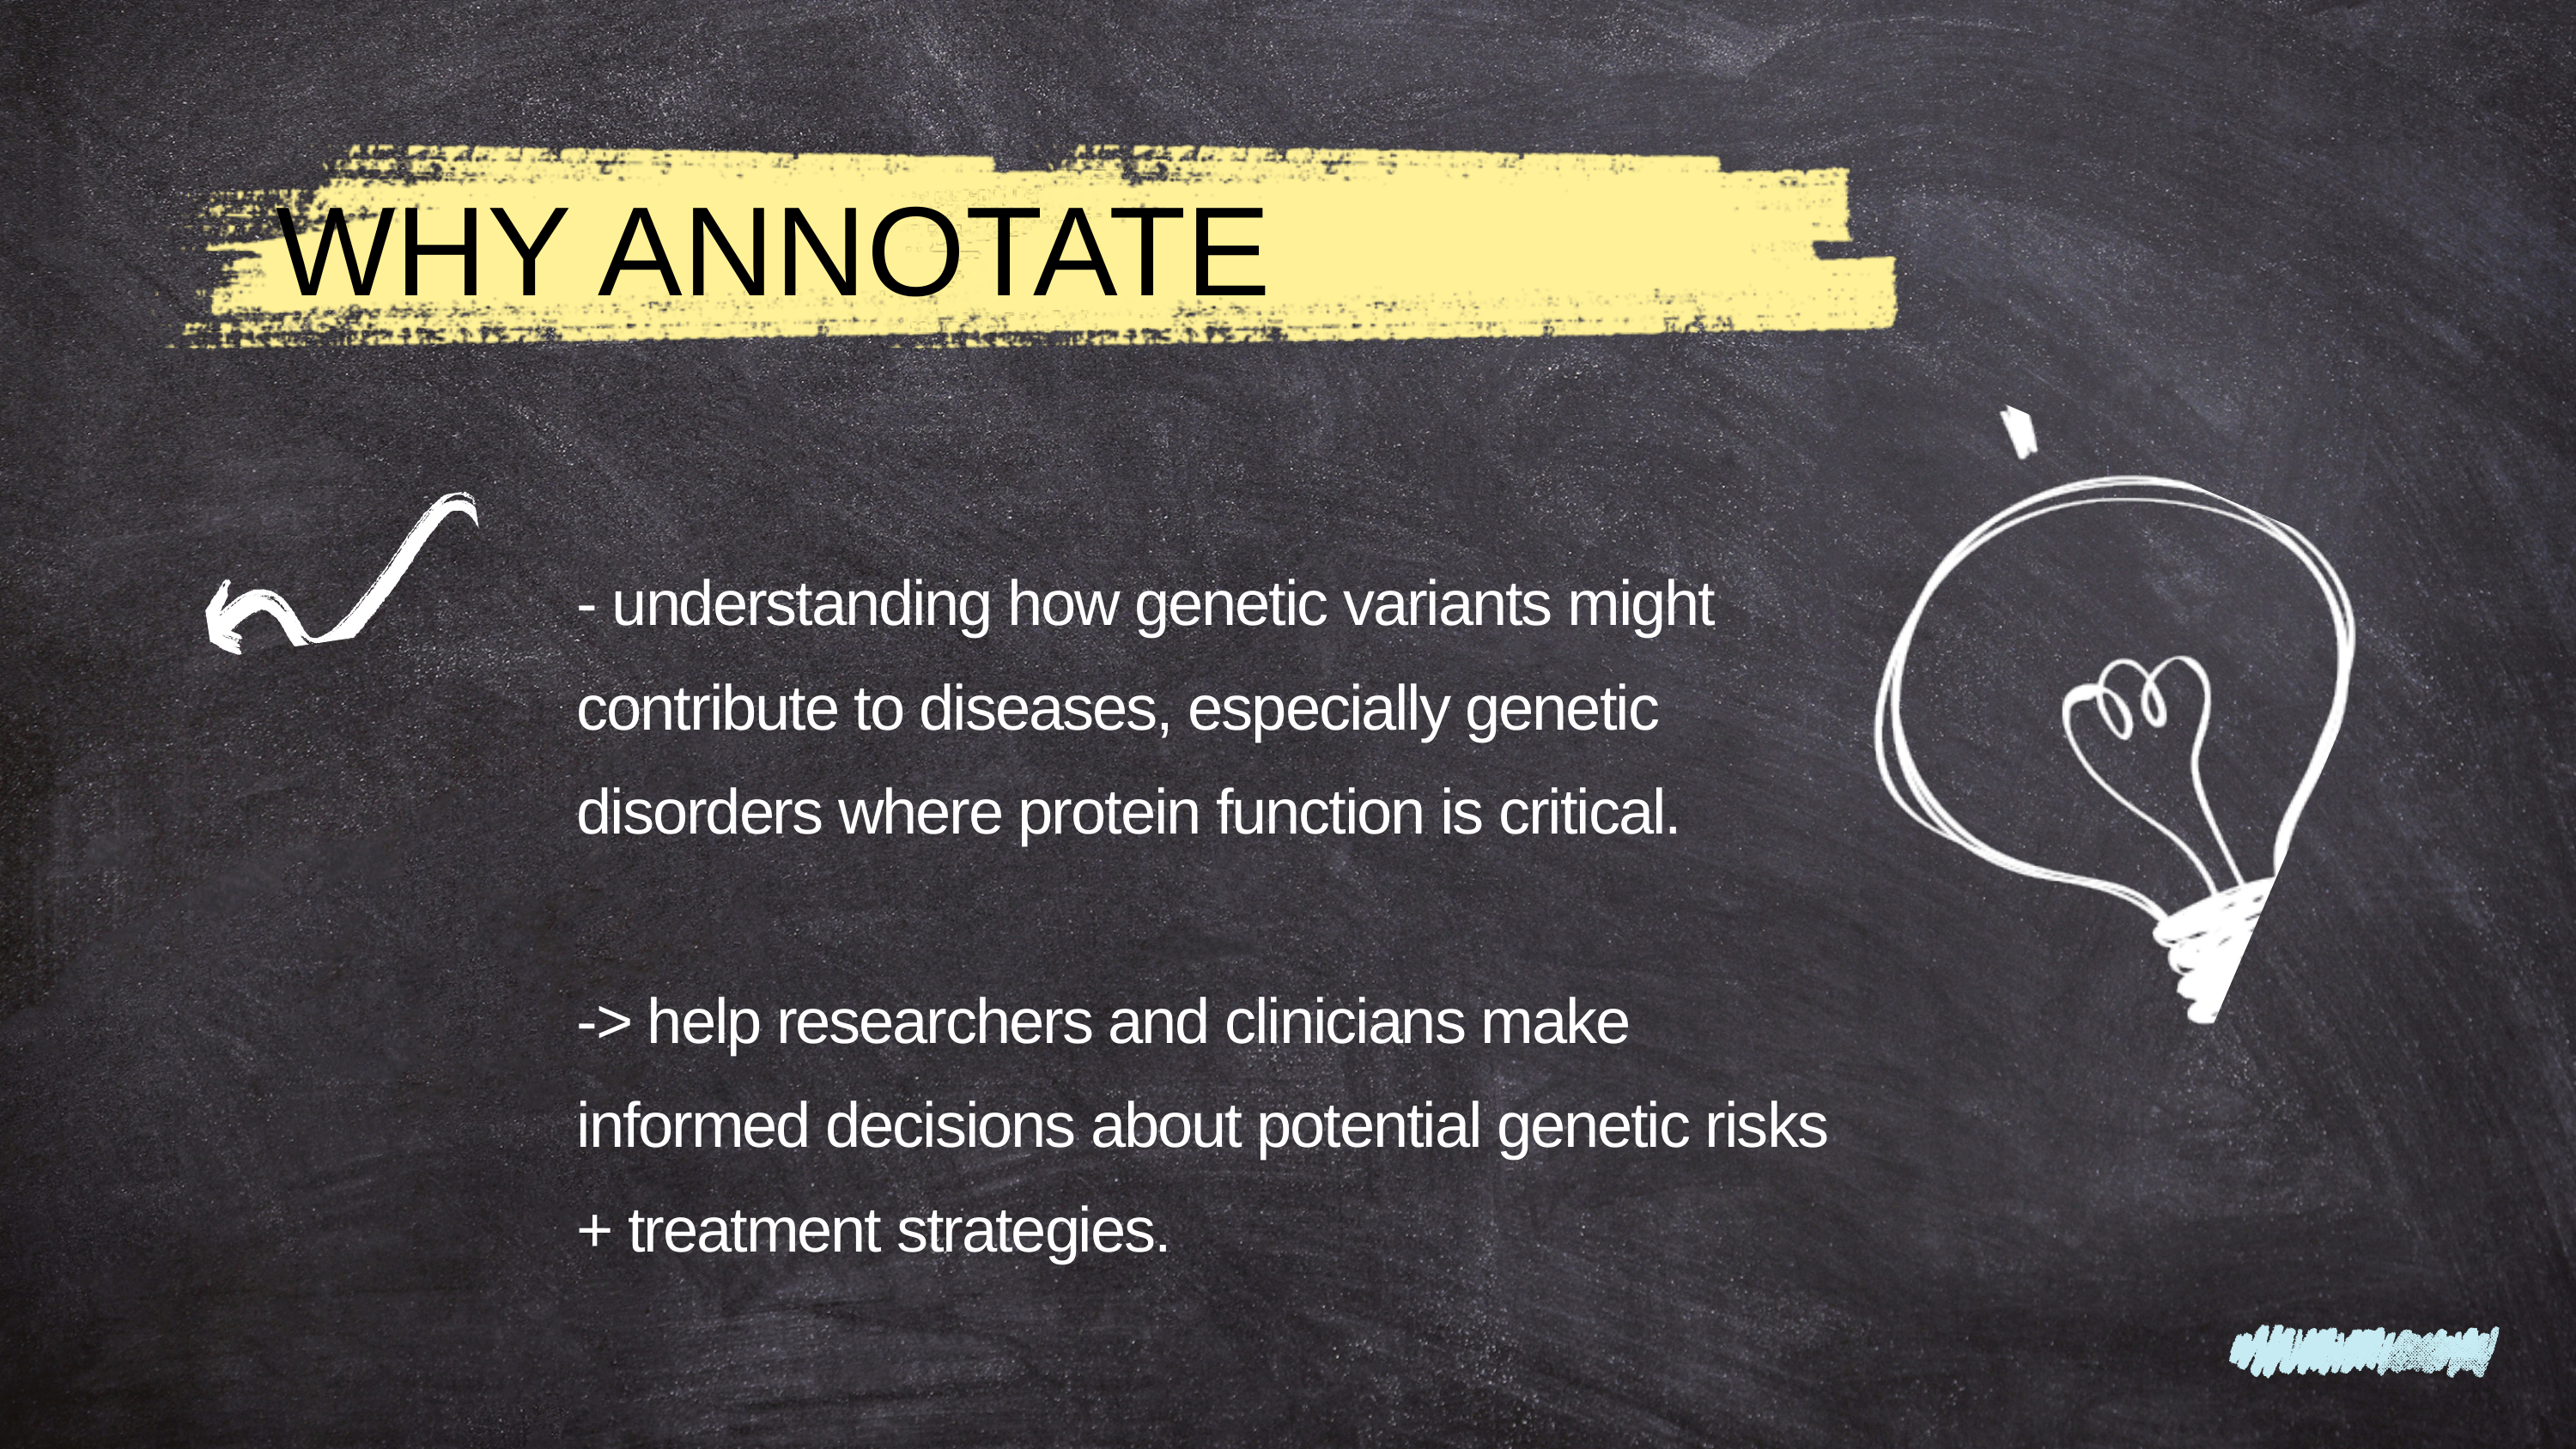

WHY ANNOTATE

- understanding how genetic variants might contribute to diseases, especially genetic disorders where protein function is critical.

-> help researchers and clinicians make informed decisions about potential genetic risks + treatment strategies.